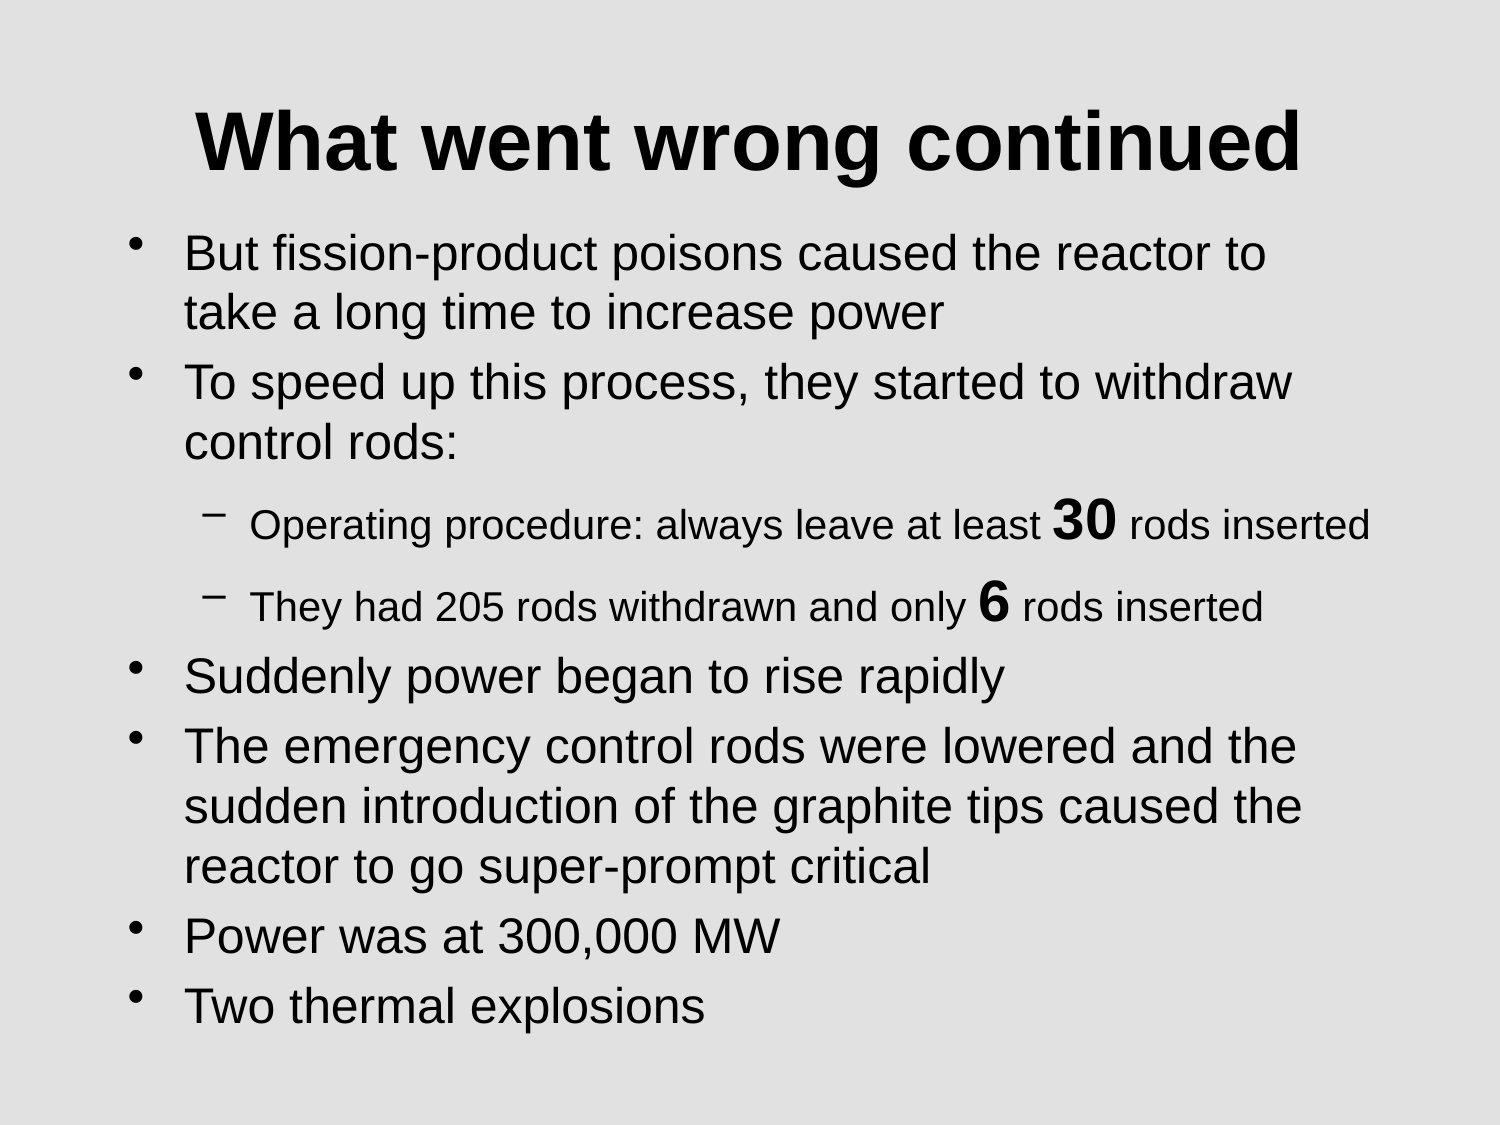

# What went wrong continued
But fission-product poisons caused the reactor to take a long time to increase power
To speed up this process, they started to withdraw control rods:
Operating procedure: always leave at least 30 rods inserted
They had 205 rods withdrawn and only 6 rods inserted
Suddenly power began to rise rapidly
The emergency control rods were lowered and the sudden introduction of the graphite tips caused the reactor to go super-prompt critical
Power was at 300,000 MW
Two thermal explosions